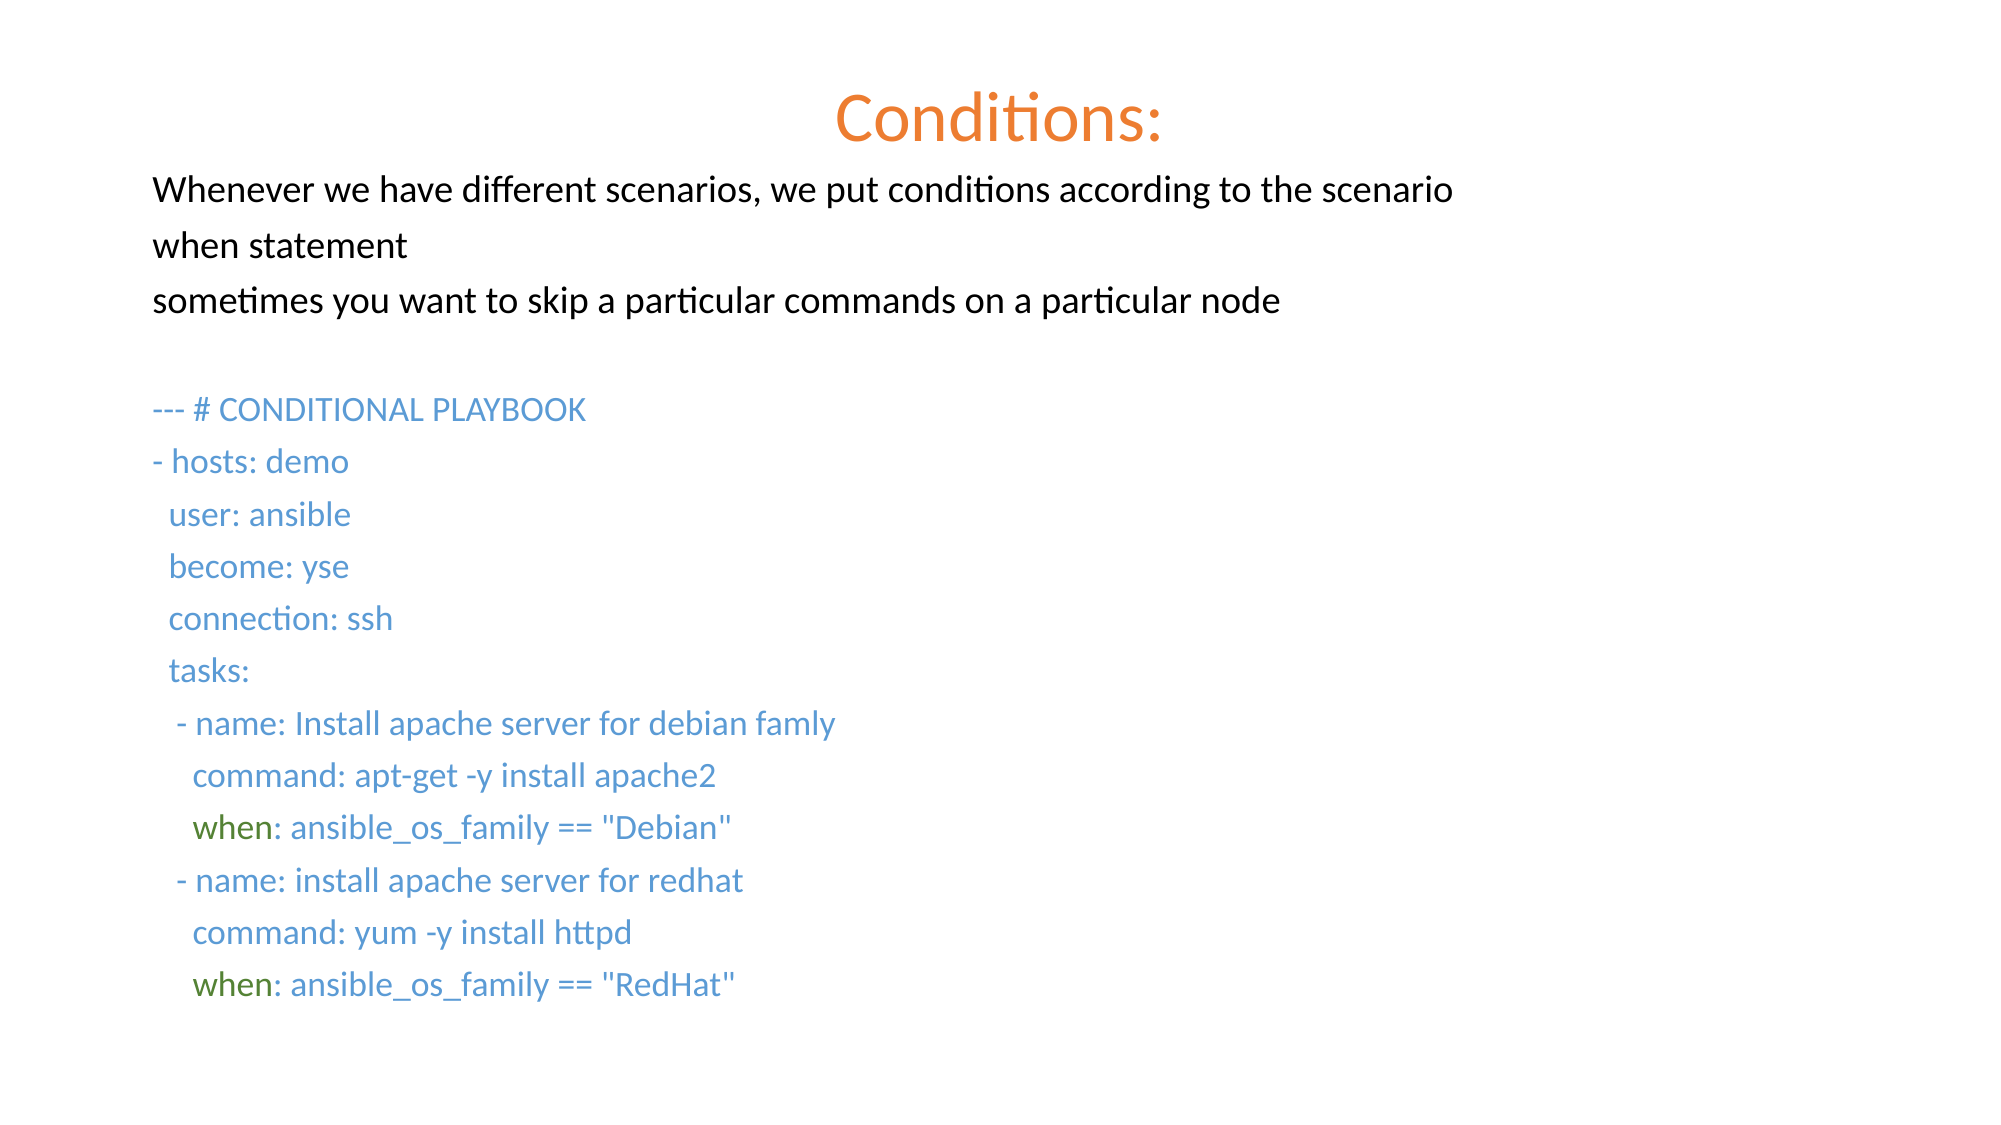

Conditions:
Whenever we have different scenarios, we put conditions according to the scenario
when statement
sometimes you want to skip a particular commands on a particular node

--- # CONDITIONAL PLAYBOOK
- hosts: demo
  user: ansible
  become: yse
  connection: ssh
  tasks:
   - name: Install apache server for debian famly
     command: apt-get -y install apache2
     when: ansible_os_family == "Debian"
   - name: install apache server for redhat
     command: yum -y install httpd
     when: ansible_os_family == "RedHat"